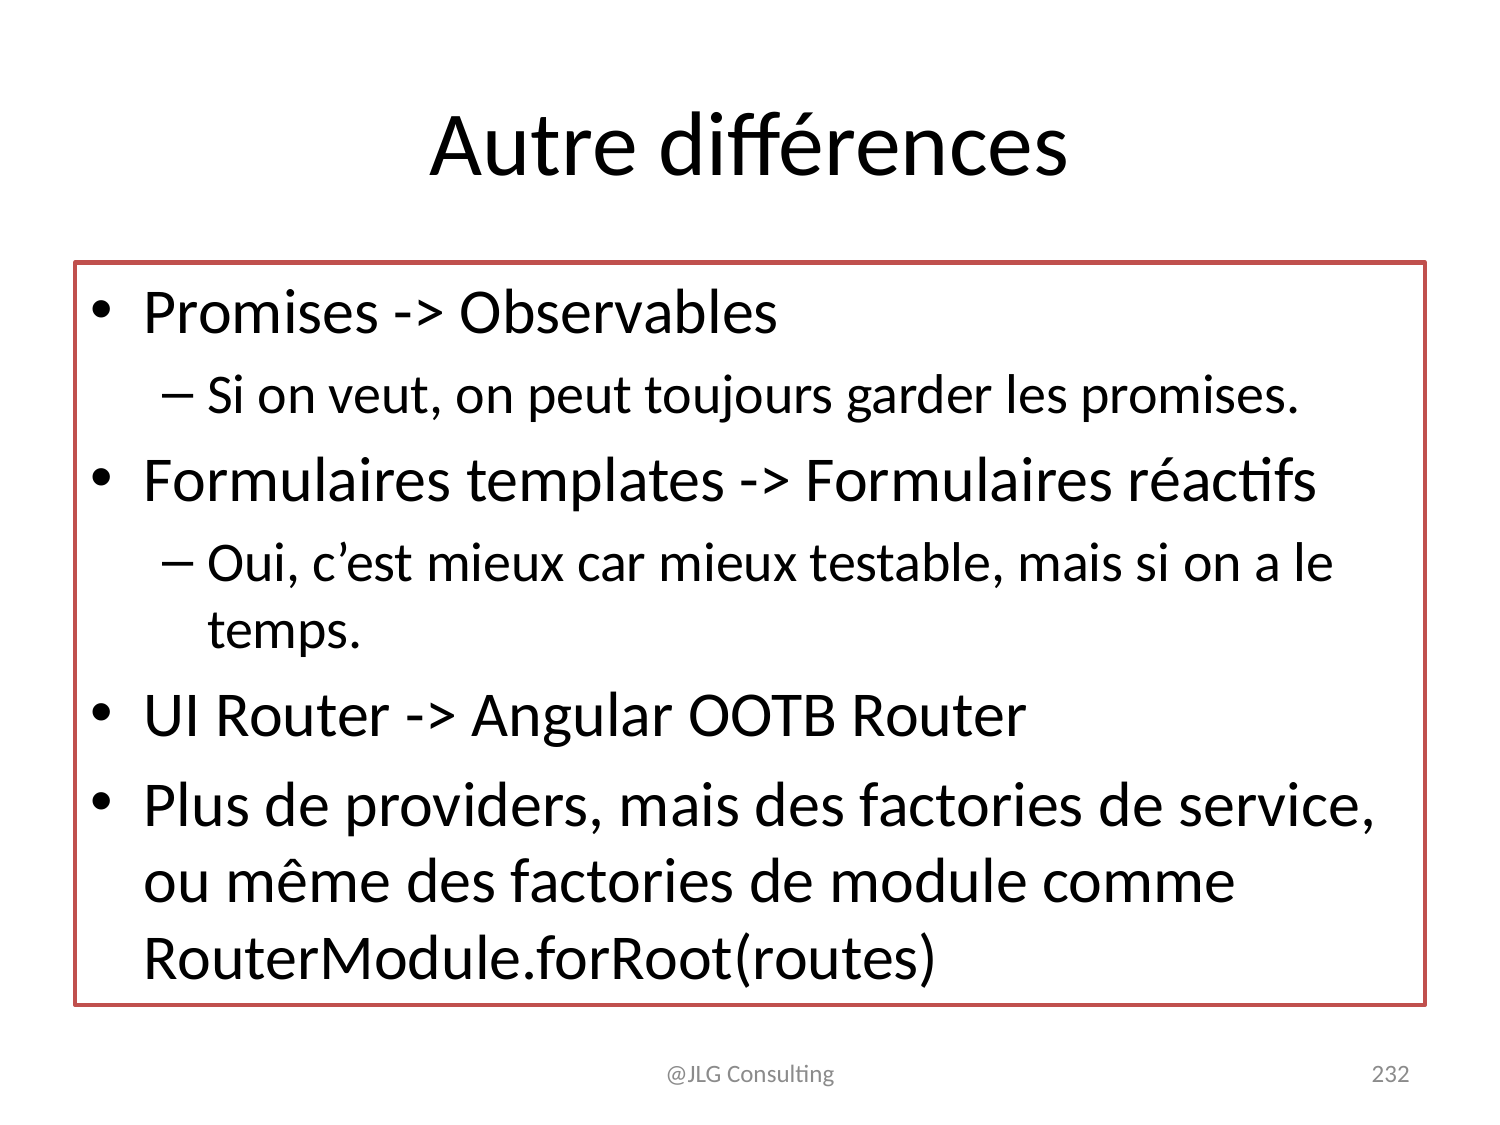

# Autre différences
Promises -> Observables
Si on veut, on peut toujours garder les promises.
Formulaires templates -> Formulaires réactifs
Oui, c’est mieux car mieux testable, mais si on a le temps.
UI Router -> Angular OOTB Router
Plus de providers, mais des factories de service, ou même des factories de module comme RouterModule.forRoot(routes)

@JLG Consulting
232